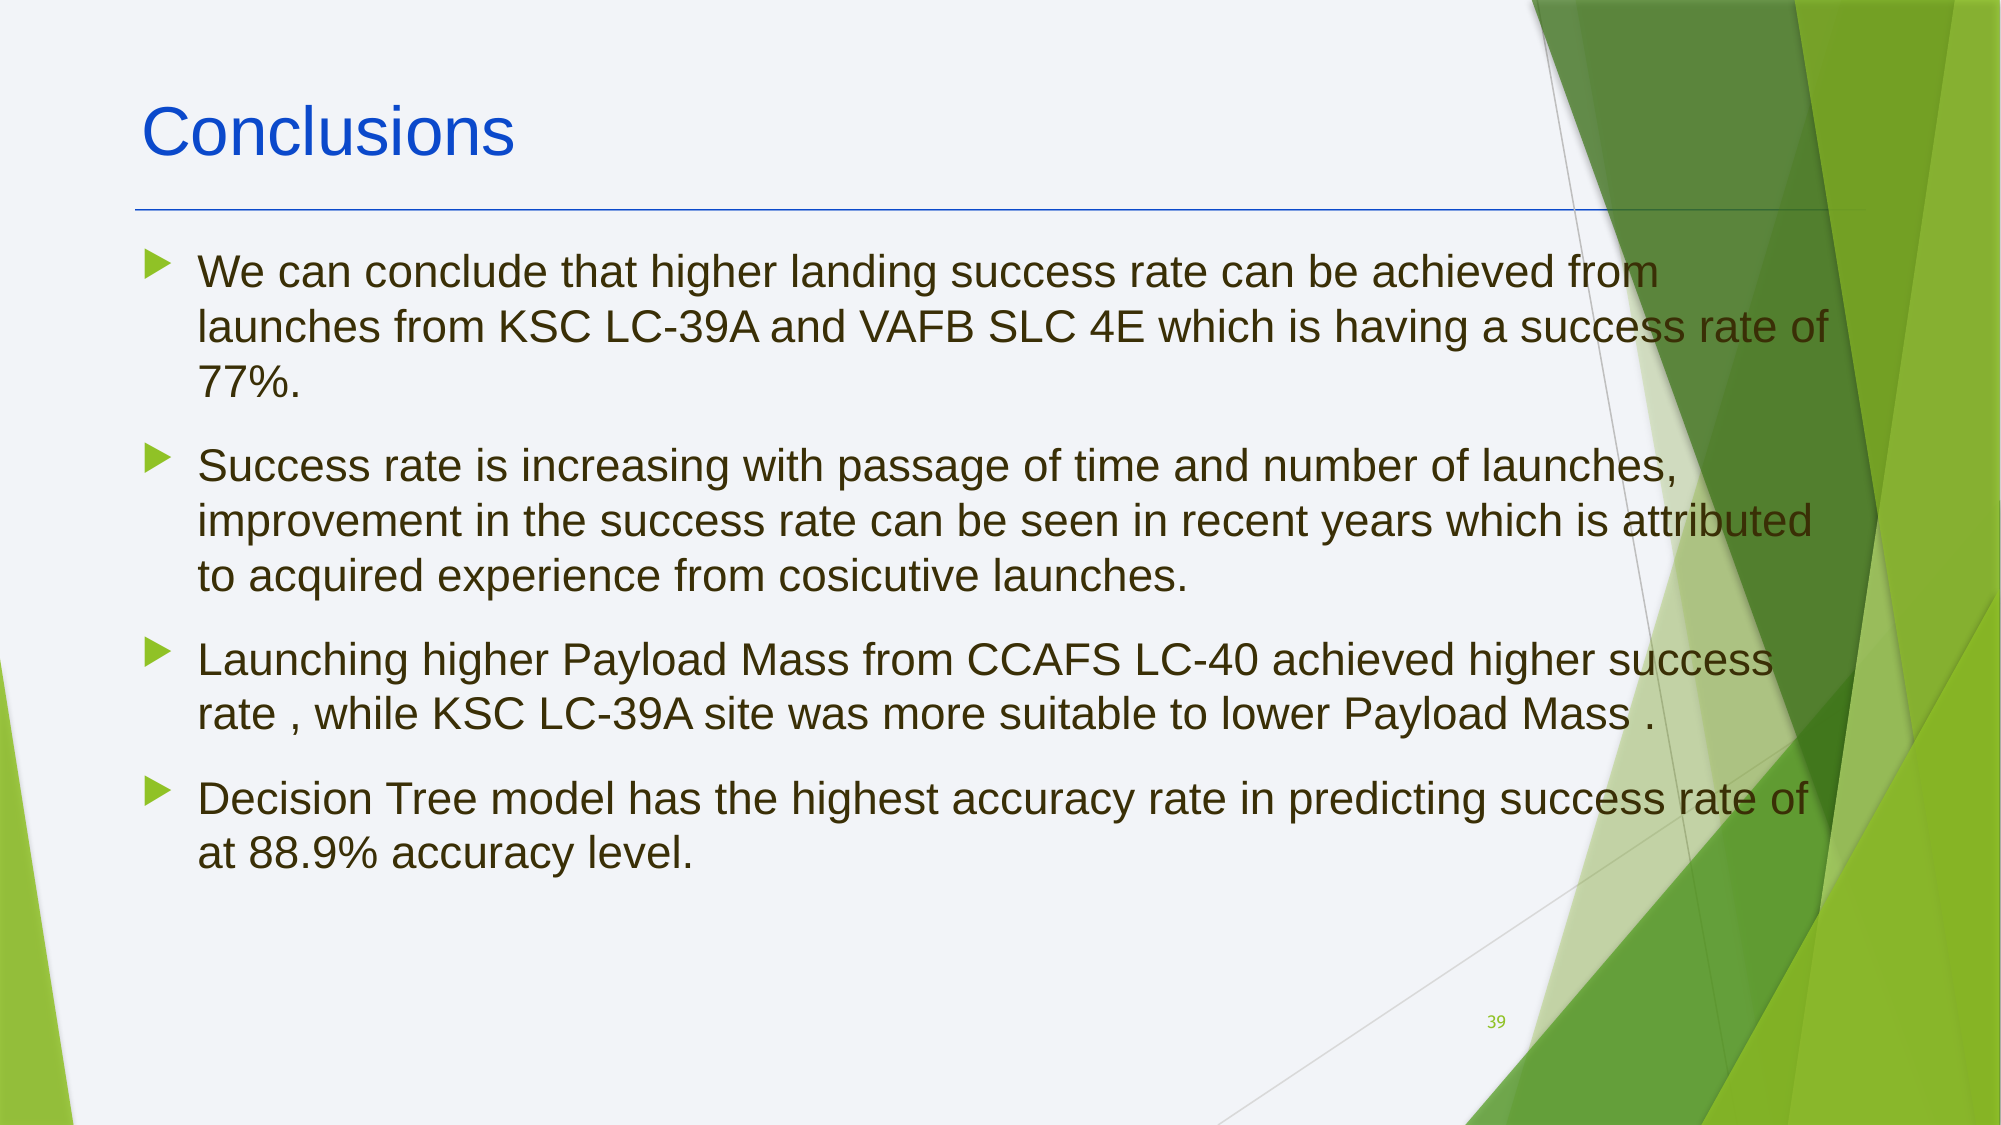

Conclusions
We can conclude that higher landing success rate can be achieved from launches from KSC LC-39A and VAFB SLC 4E which is having a success rate of 77%.
Success rate is increasing with passage of time and number of launches, improvement in the success rate can be seen in recent years which is attributed to acquired experience from cosicutive launches.
Launching higher Payload Mass from CCAFS LC-40 achieved higher success rate , while KSC LC-39A site was more suitable to lower Payload Mass .
Decision Tree model has the highest accuracy rate in predicting success rate of at 88.9% accuracy level.
39